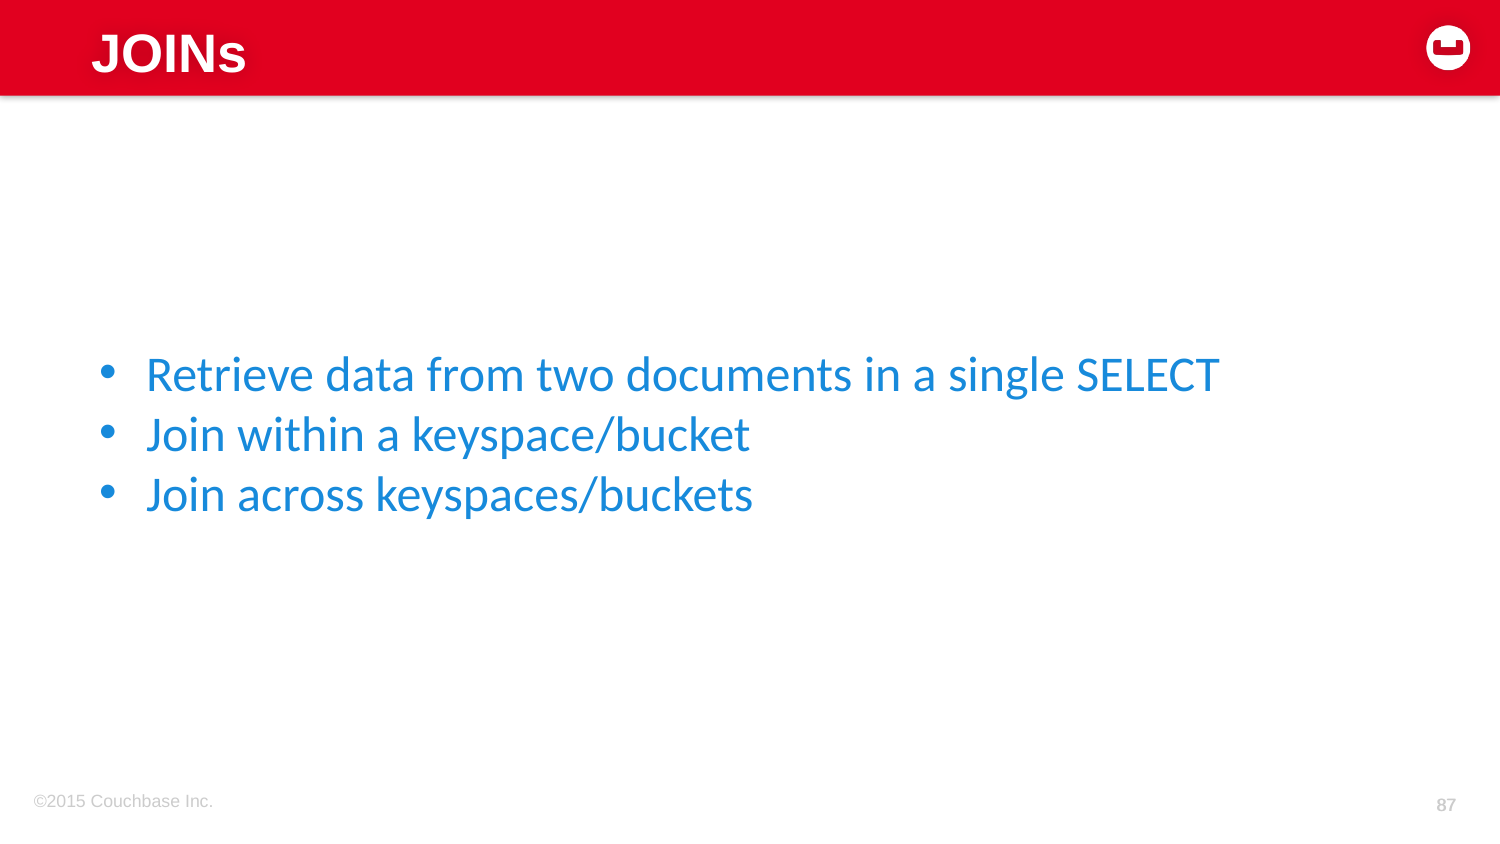

# JOINs
Retrieve data from two documents in a single SELECT
Join within a keyspace/bucket
Join across keyspaces/buckets
87